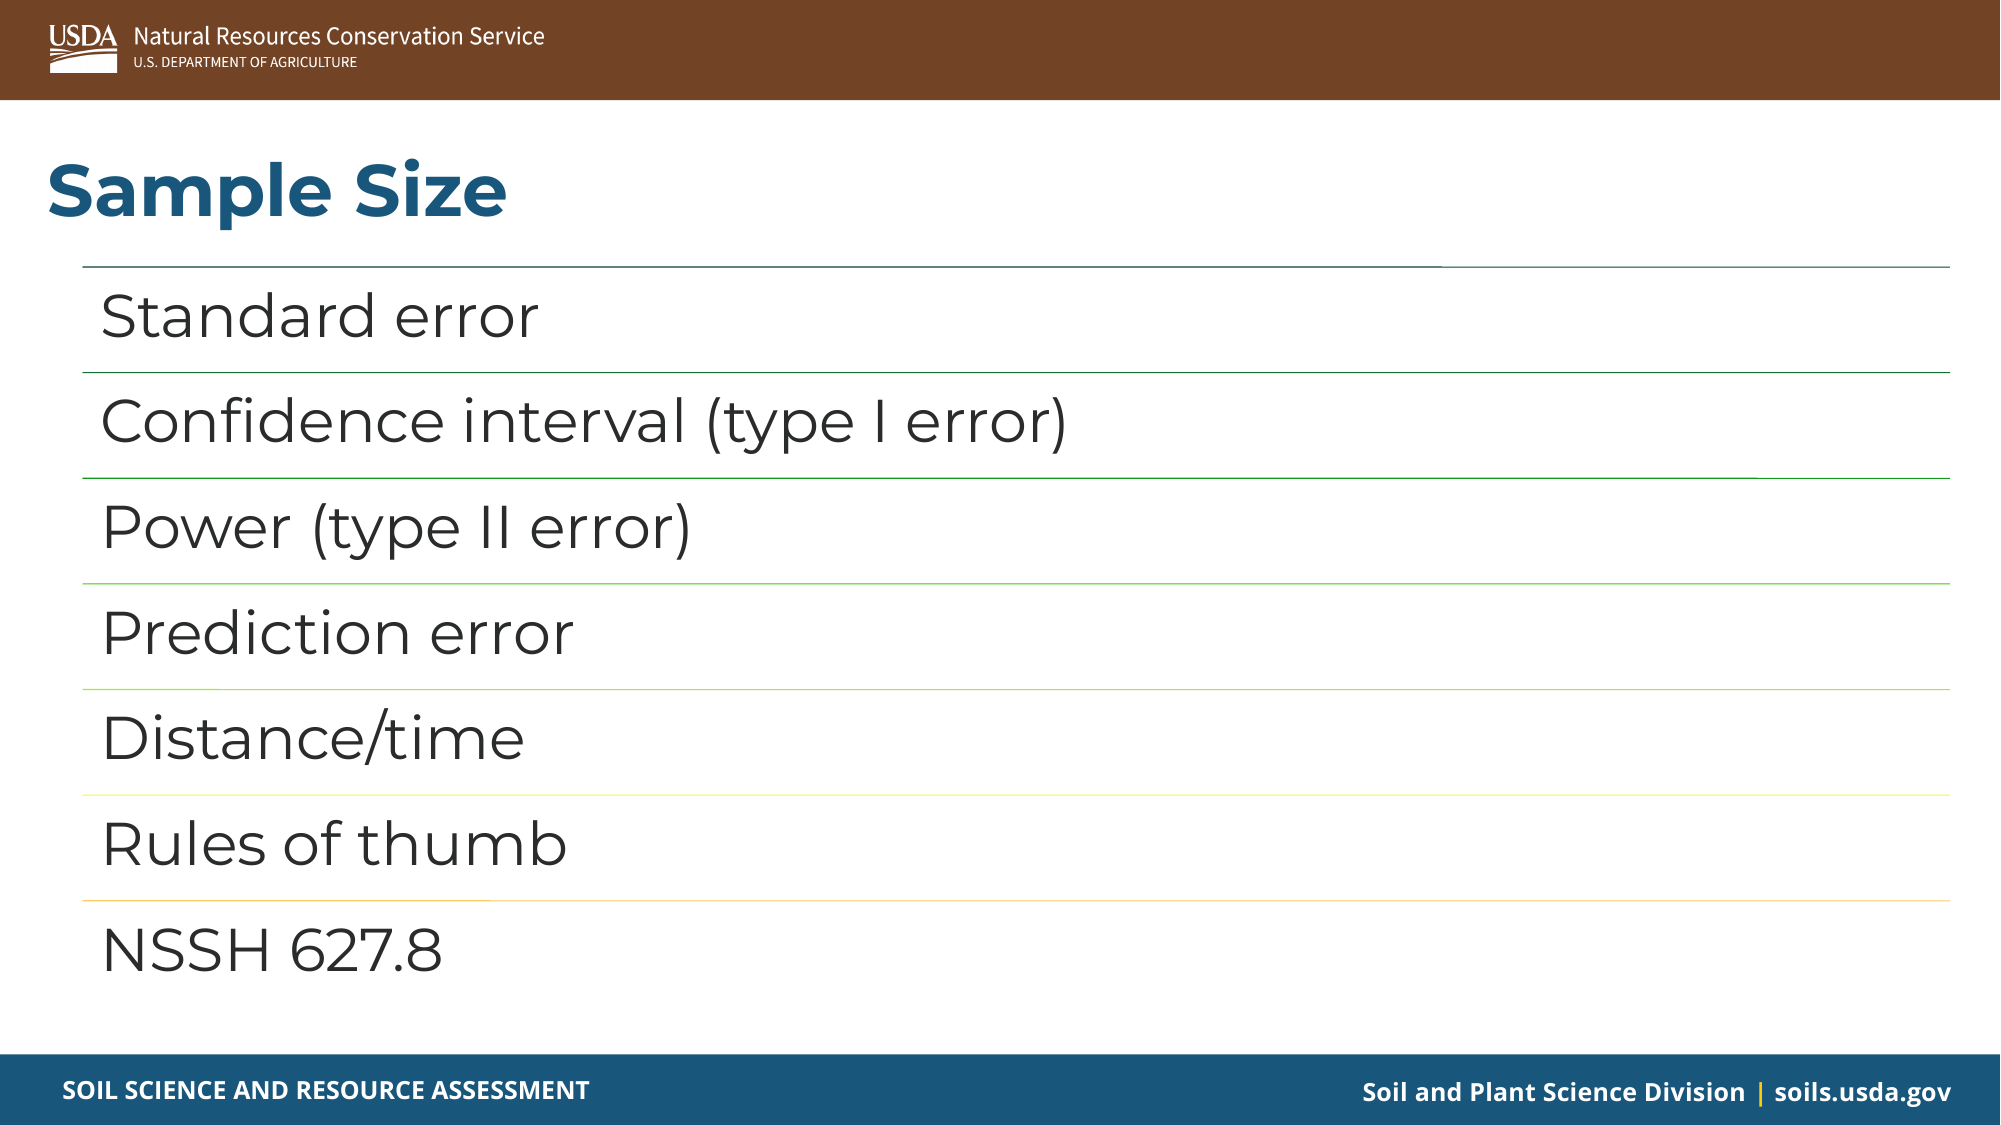

# Sample Size
Standard error
Confidence interval (type I error)
Power (type II error)
Prediction error
Distance/time
Rules of thumb
NSSH 627.8